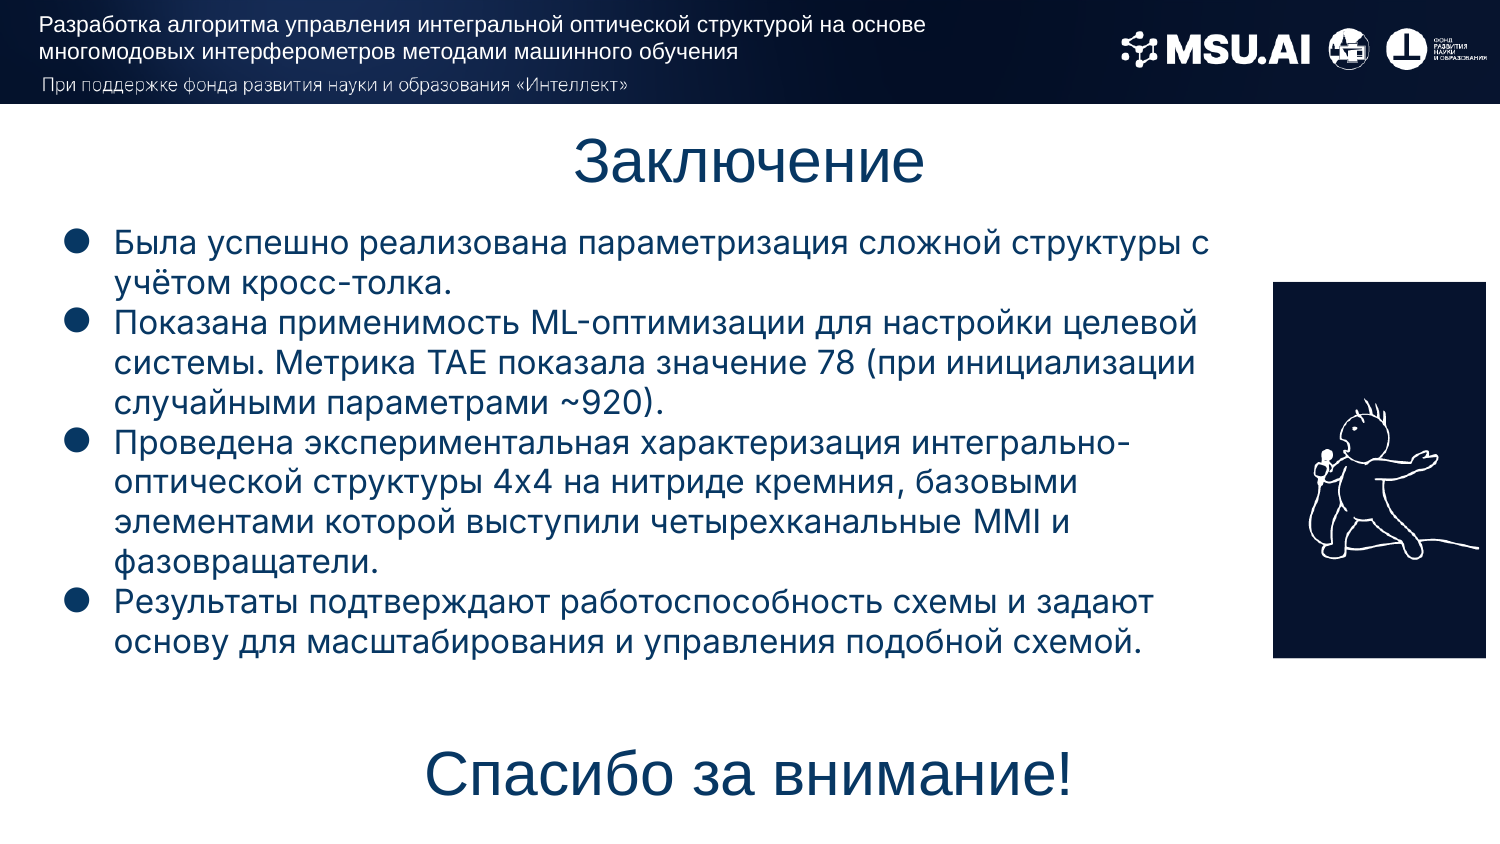

Разработка алгоритма управления интегральной оптической структурой на основе многомодовых интерферометров методами машинного обучения
Заключение
Была успешно реализована параметризация сложной структуры с учётом кросс-толка.
Показана применимость ML-оптимизации для настройки целевой системы. Метрика TAE показала значение 78 (при инициализации случайными параметрами ~920).
Проведена экспериментальная характеризация интегрально-оптической структуры 4х4 на нитриде кремния, базовыми элементами которой выступили четырехканальные MMI и фазовращатели.
Результаты подтверждают работоспособность схемы и задают основу для масштабирования и управления подобной схемой.

Спасибо за внимание!